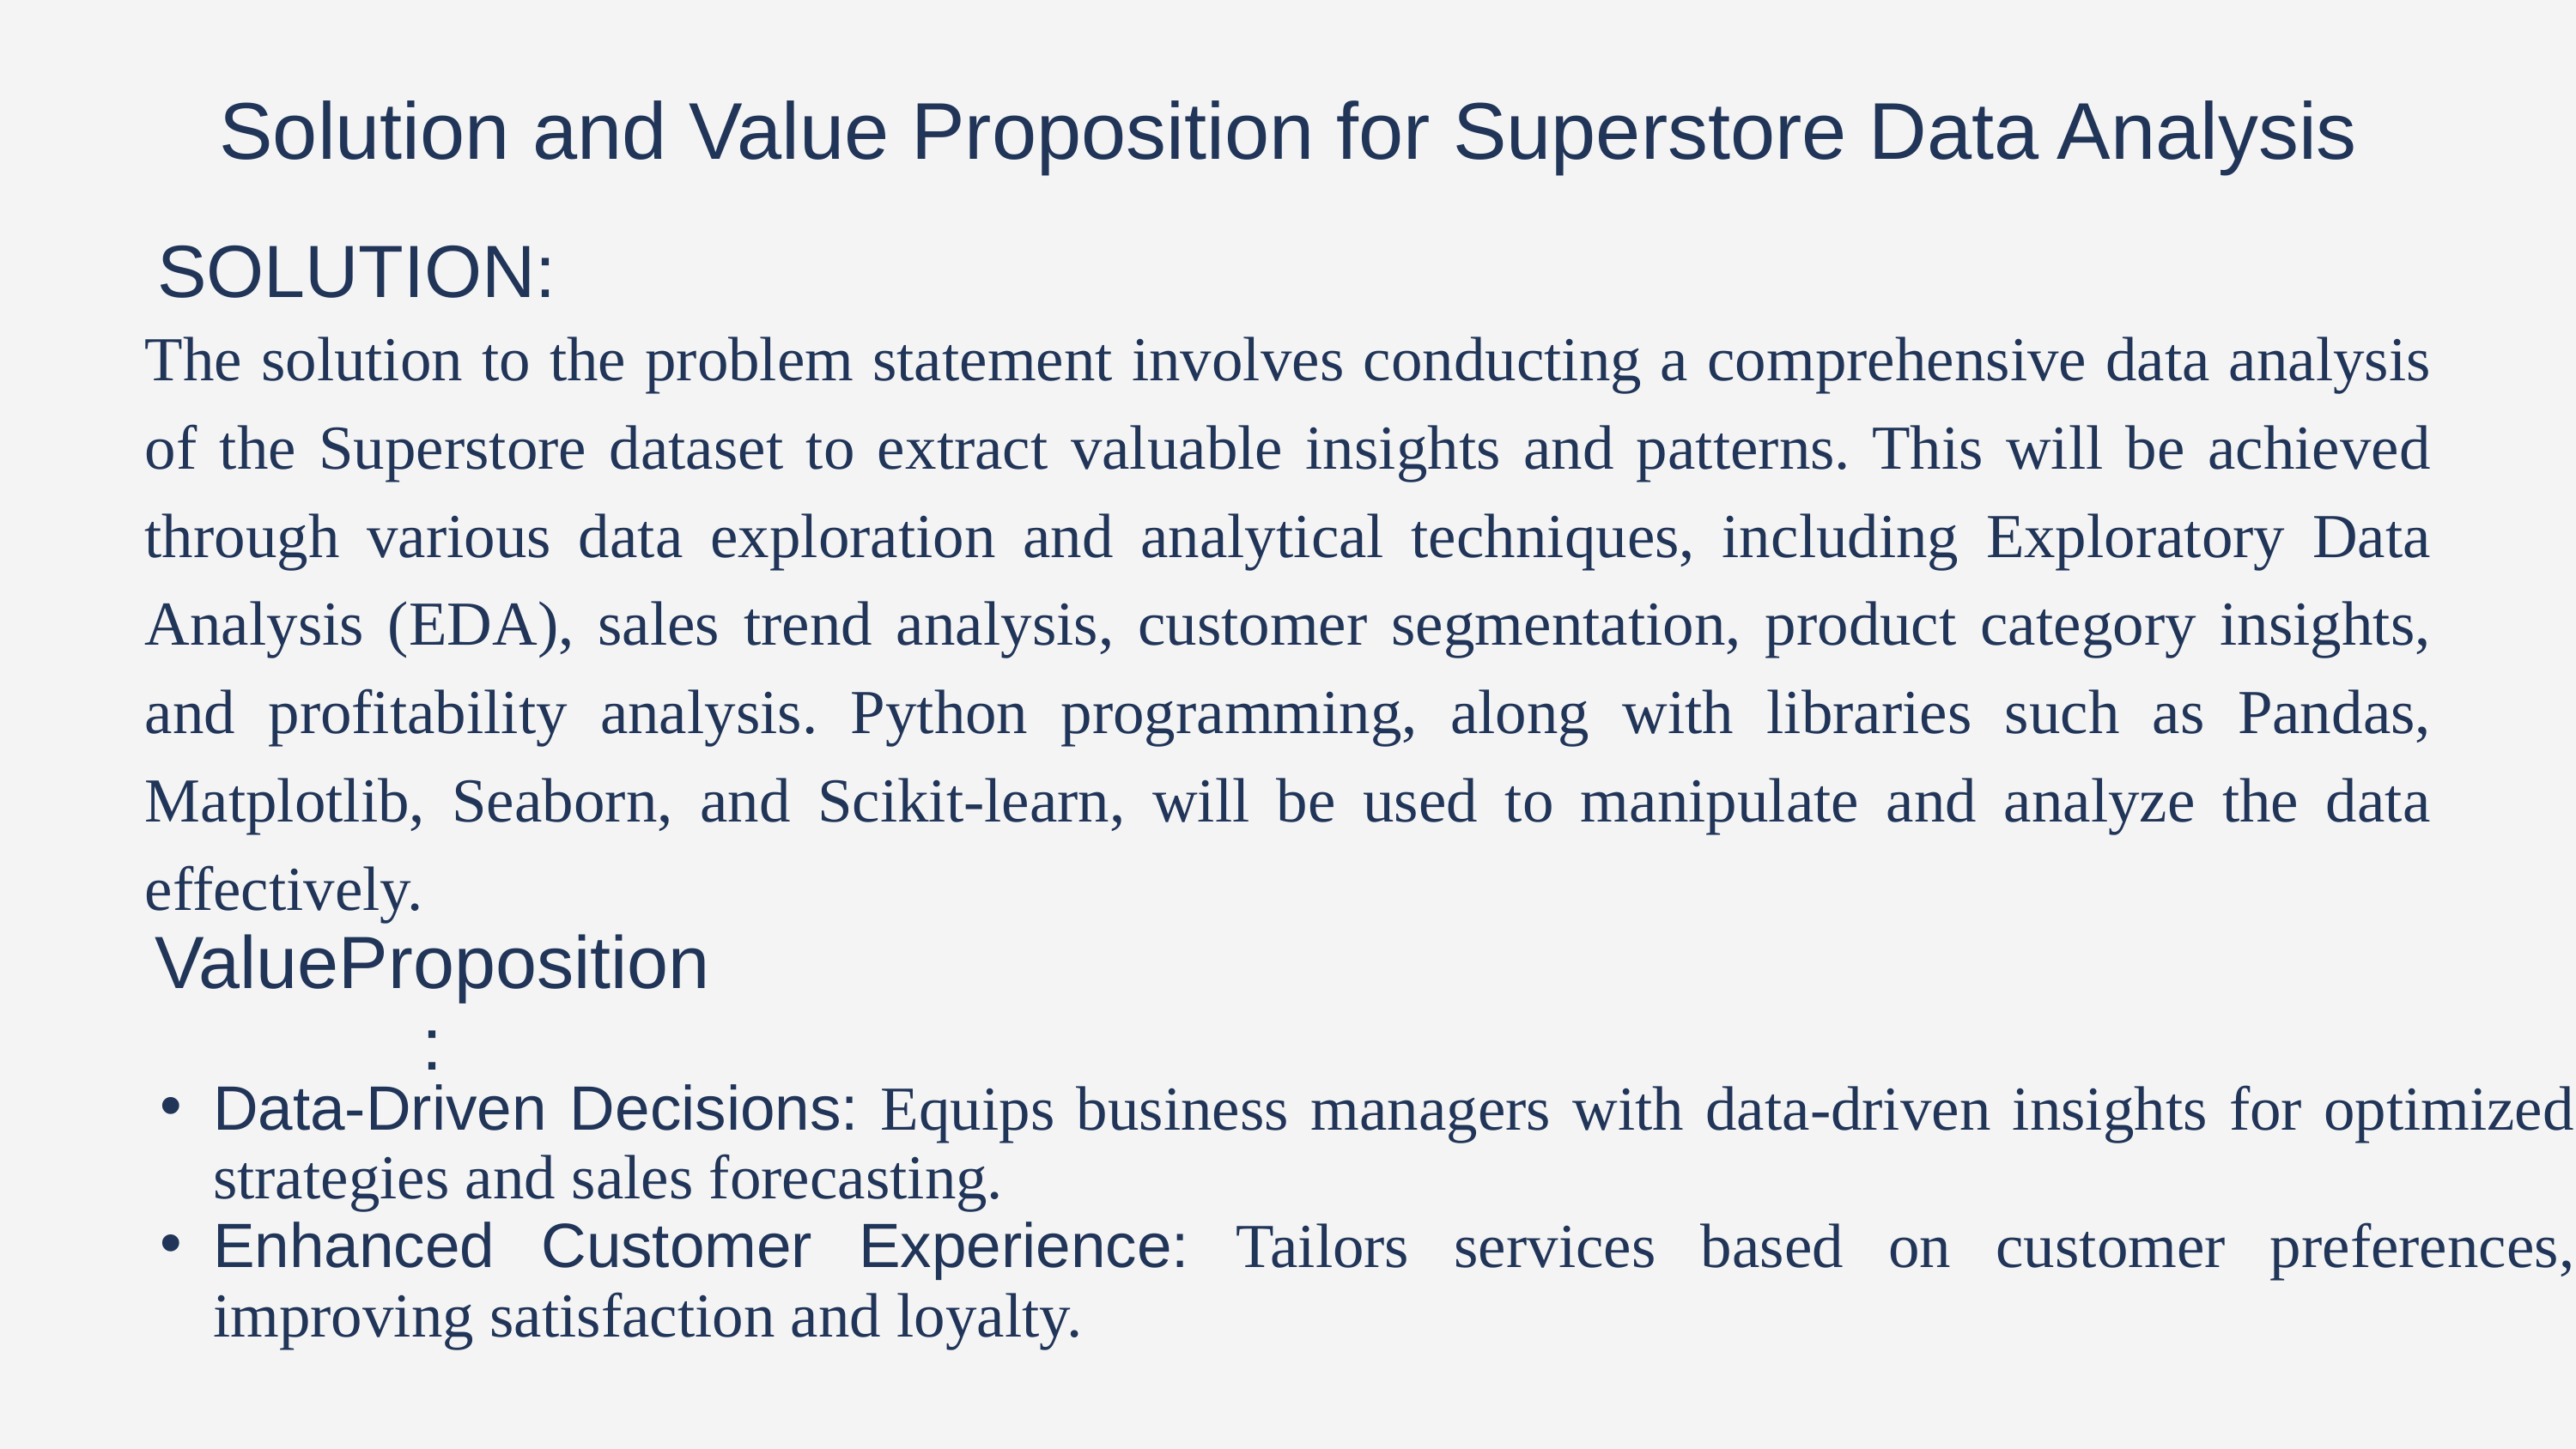

Solution and Value Proposition for Superstore Data Analysis
SOLUTION:
The solution to the problem statement involves conducting a comprehensive data analysis of the Superstore dataset to extract valuable insights and patterns. This will be achieved through various data exploration and analytical techniques, including Exploratory Data Analysis (EDA), sales trend analysis, customer segmentation, product category insights, and profitability analysis. Python programming, along with libraries such as Pandas, Matplotlib, Seaborn, and Scikit-learn, will be used to manipulate and analyze the data effectively.
ValueProposition:
Data-Driven Decisions: Equips business managers with data-driven insights for optimized strategies and sales forecasting.
Enhanced Customer Experience: Tailors services based on customer preferences, improving satisfaction and loyalty.